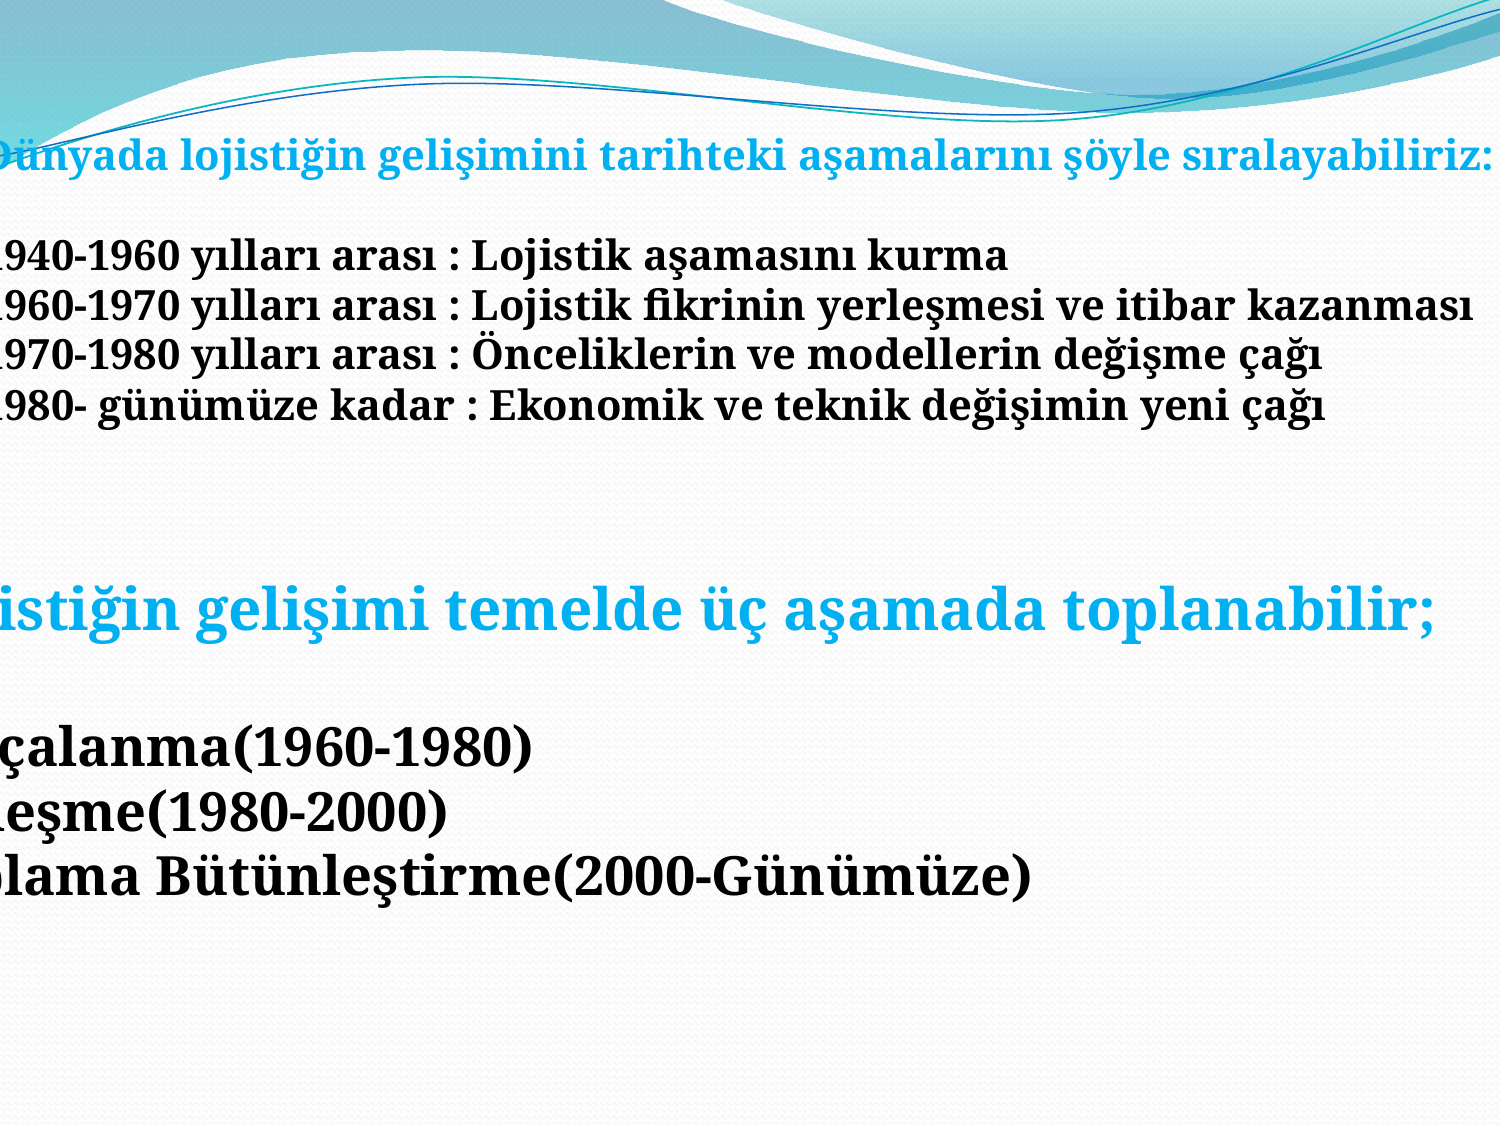

Dünyada lojistiğin gelişimini tarihteki aşamalarını şöyle sıralayabiliriz:
1940-1960 yılları arası : Lojistik aşamasını kurma
1960-1970 yılları arası : Lojistik fikrinin yerleşmesi ve itibar kazanması
1970-1980 yılları arası : Önceliklerin ve modellerin değişme çağı
1980- günümüze kadar : Ekonomik ve teknik değişimin yeni çağı
Lojistiğin gelişimi temelde üç aşamada toplanabilir;
Parçalanma(1960-1980)
Birleşme(1980-2000)
Toplama Bütünleştirme(2000-Günümüze)